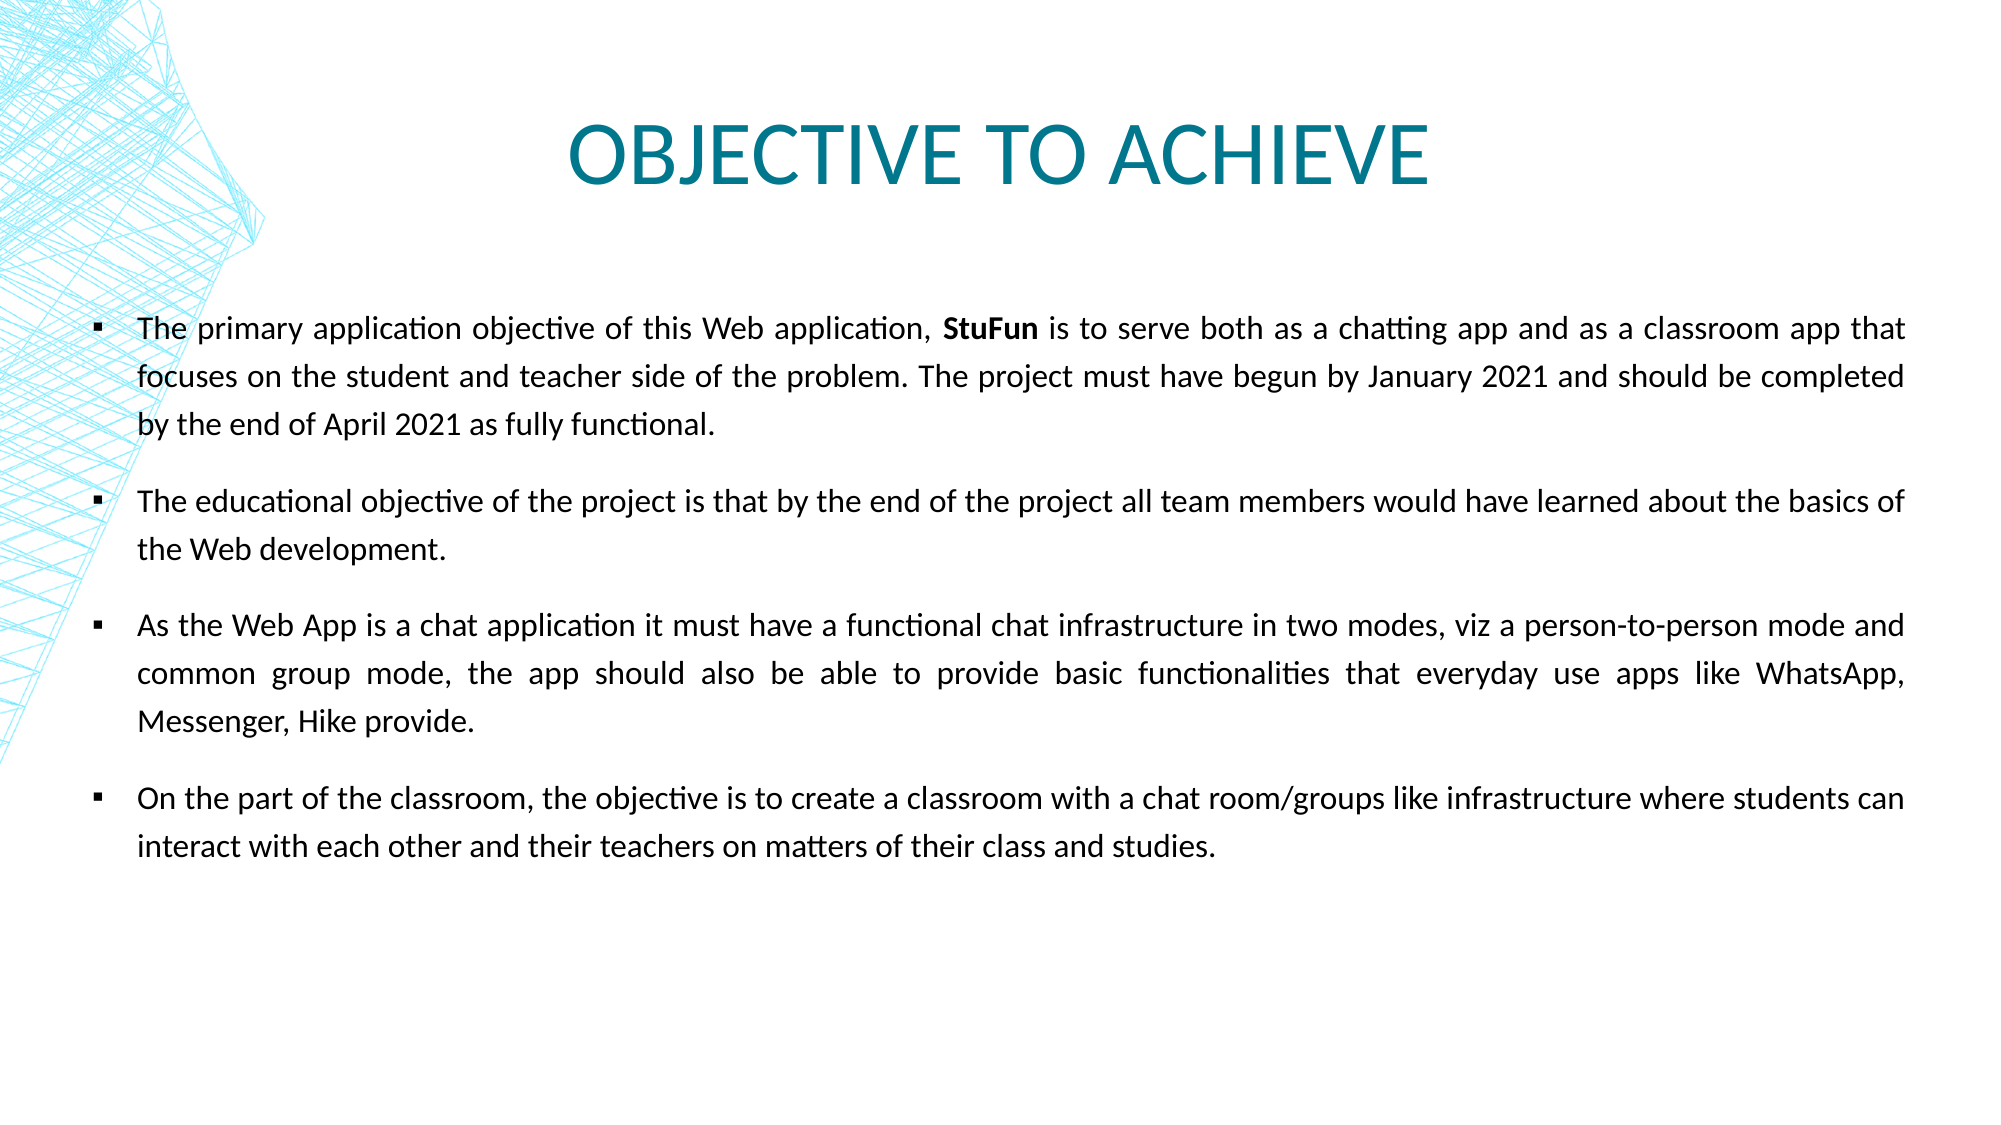

# objective to achieve
The primary application objective of this Web application, StuFun is to serve both as a chatting app and as a classroom app that focuses on the student and teacher side of the problem. The project must have begun by January 2021 and should be completed by the end of April 2021 as fully functional.
The educational objective of the project is that by the end of the project all team members would have learned about the basics of the Web development.
As the Web App is a chat application it must have a functional chat infrastructure in two modes, viz a person-to-person mode and common group mode, the app should also be able to provide basic functionalities that everyday use apps like WhatsApp, Messenger, Hike provide.
On the part of the classroom, the objective is to create a classroom with a chat room/groups like infrastructure where students can interact with each other and their teachers on matters of their class and studies.